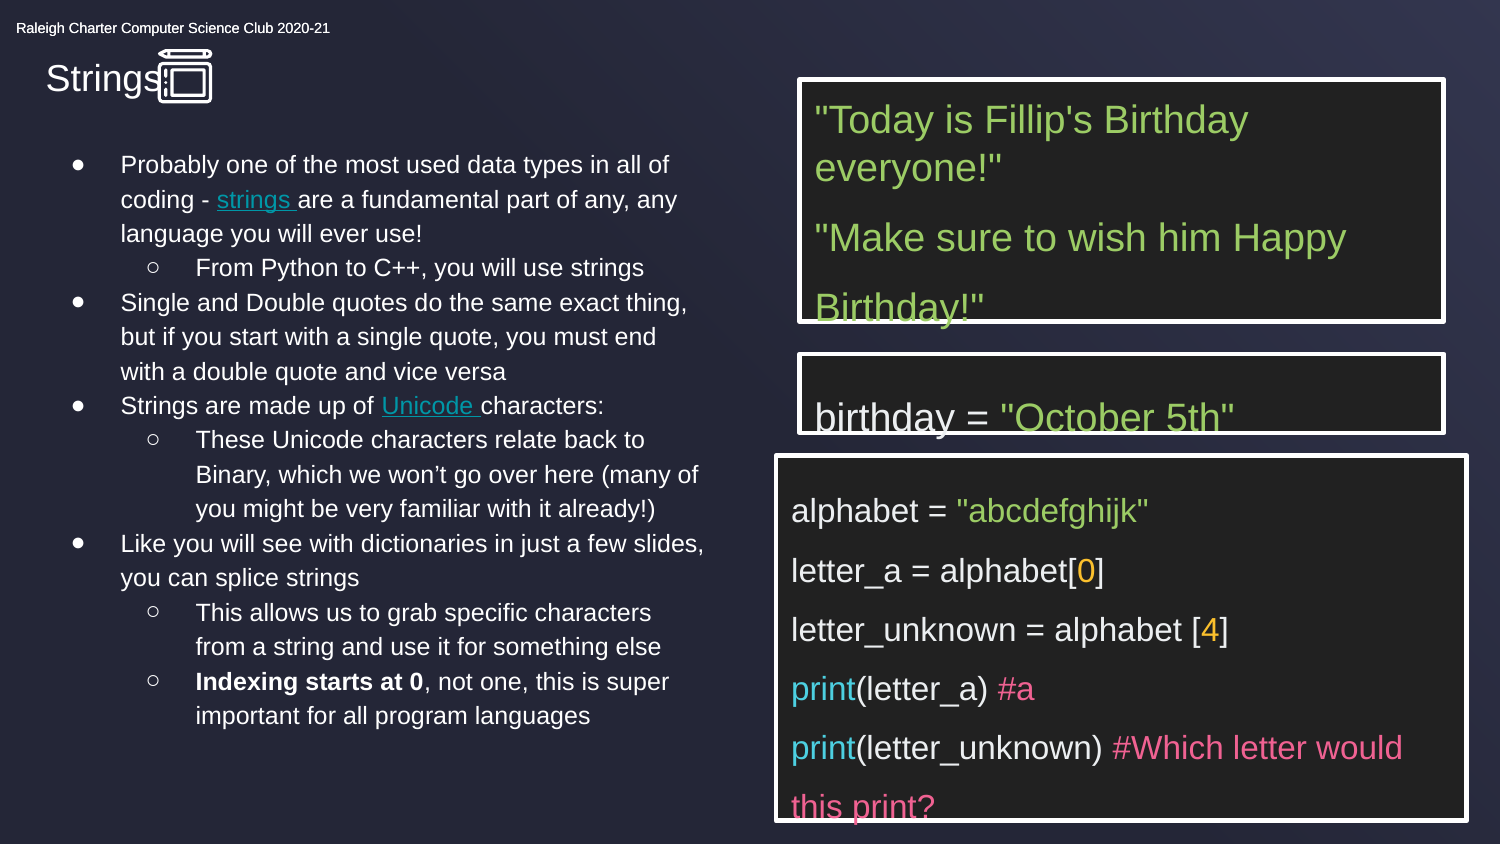

Strings

"Today is Fillip's Birthday everyone!"
"Make sure to wish him Happy Birthday!"
Probably one of the most used data types in all of coding - strings are a fundamental part of any, any language you will ever use!
From Python to C++, you will use strings
Single and Double quotes do the same exact thing, but if you start with a single quote, you must end with a double quote and vice versa
Strings are made up of Unicode characters:
These Unicode characters relate back to Binary, which we won’t go over here (many of you might be very familiar with it already!)
Like you will see with dictionaries in just a few slides, you can splice strings
This allows us to grab specific characters from a string and use it for something else
Indexing starts at 0, not one, this is super important for all program languages

birthday = "October 5th"
alphabet = "abcdefghijk"
letter_a = alphabet[0]
letter_unknown = alphabet [4]
print(letter_a) #a
print(letter_unknown) #Which letter would this print?